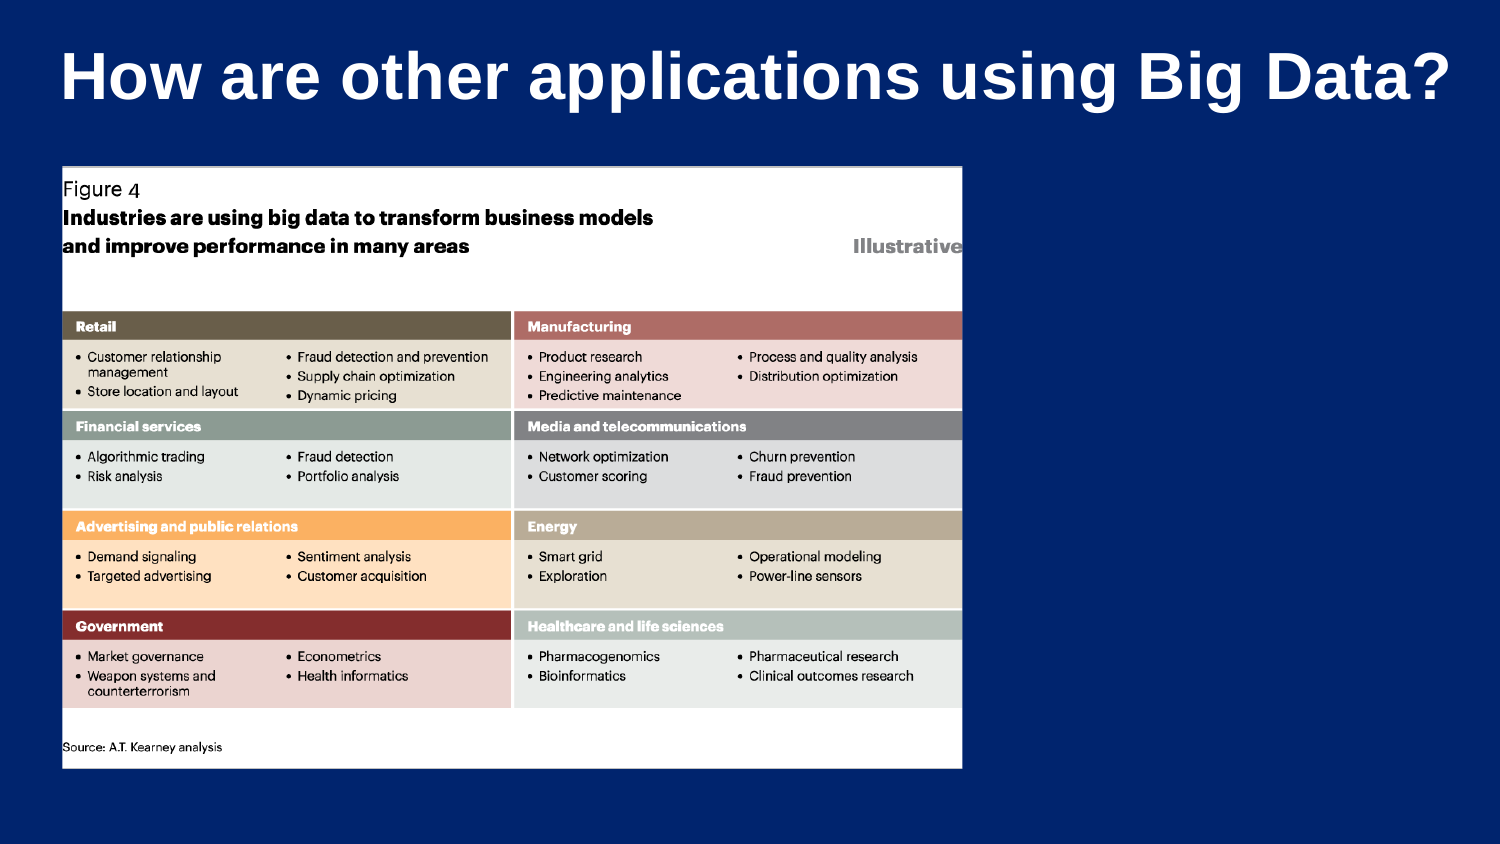

# How are other applications using Big Data?